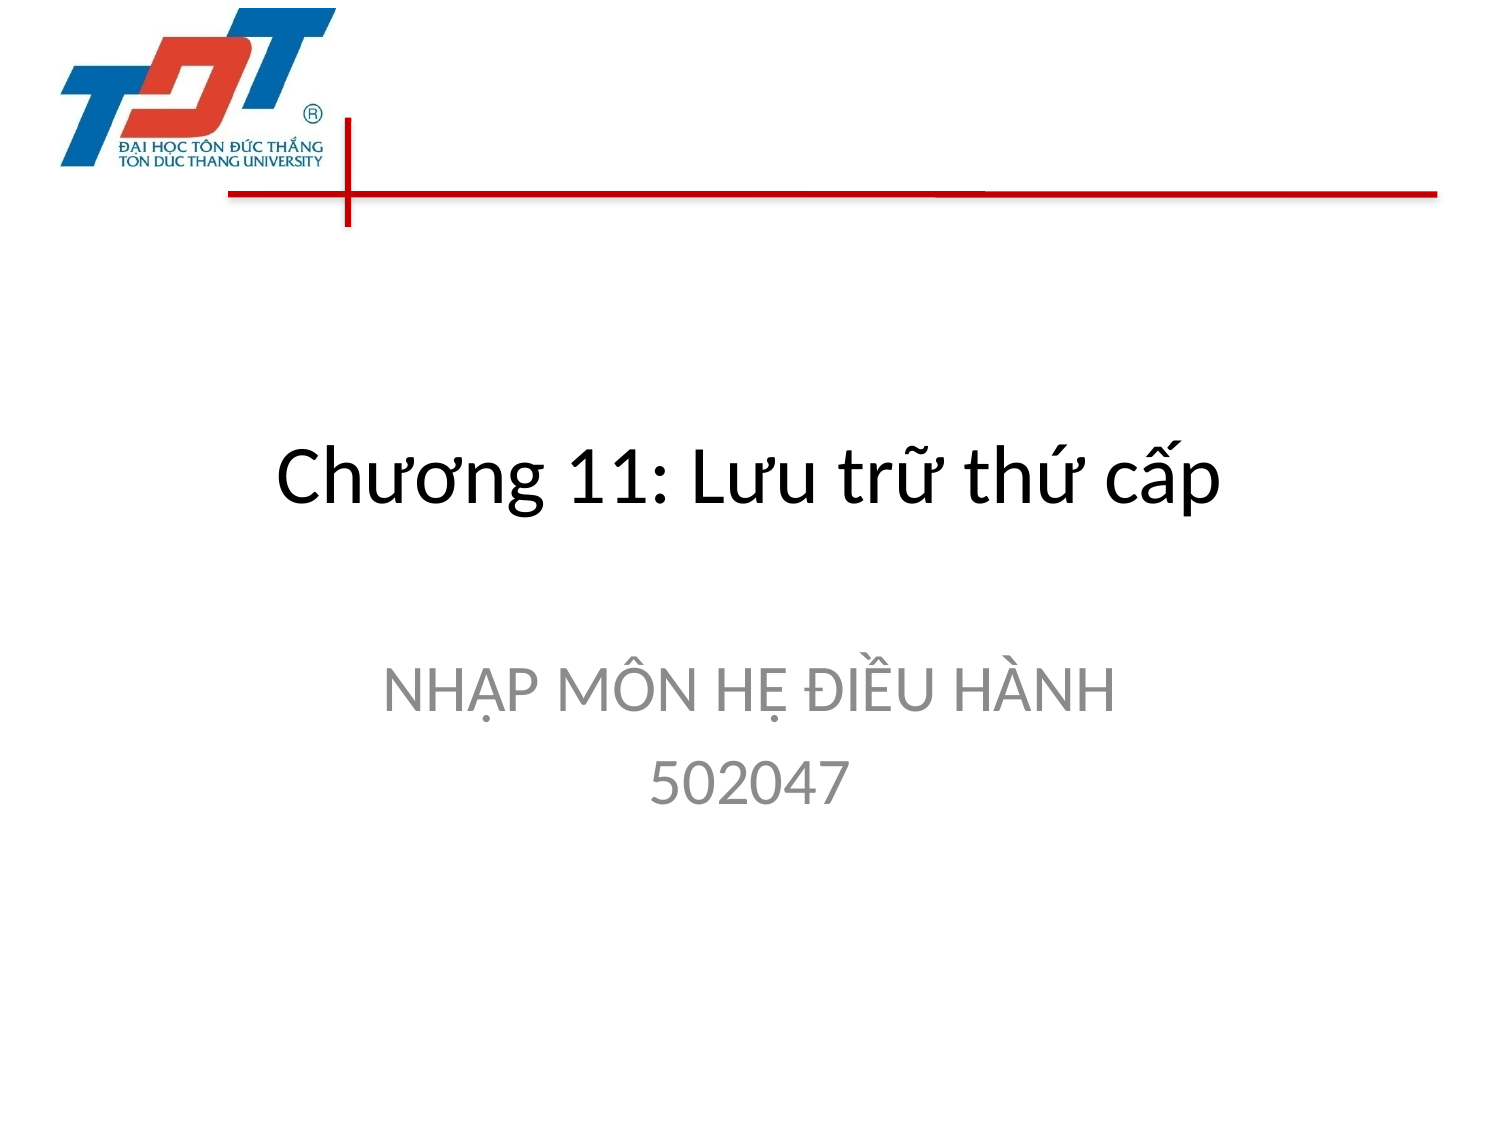

# Chương 11: Lưu trữ thứ cấp
NHẬP MÔN HỆ ĐIỀU HÀNH
502047